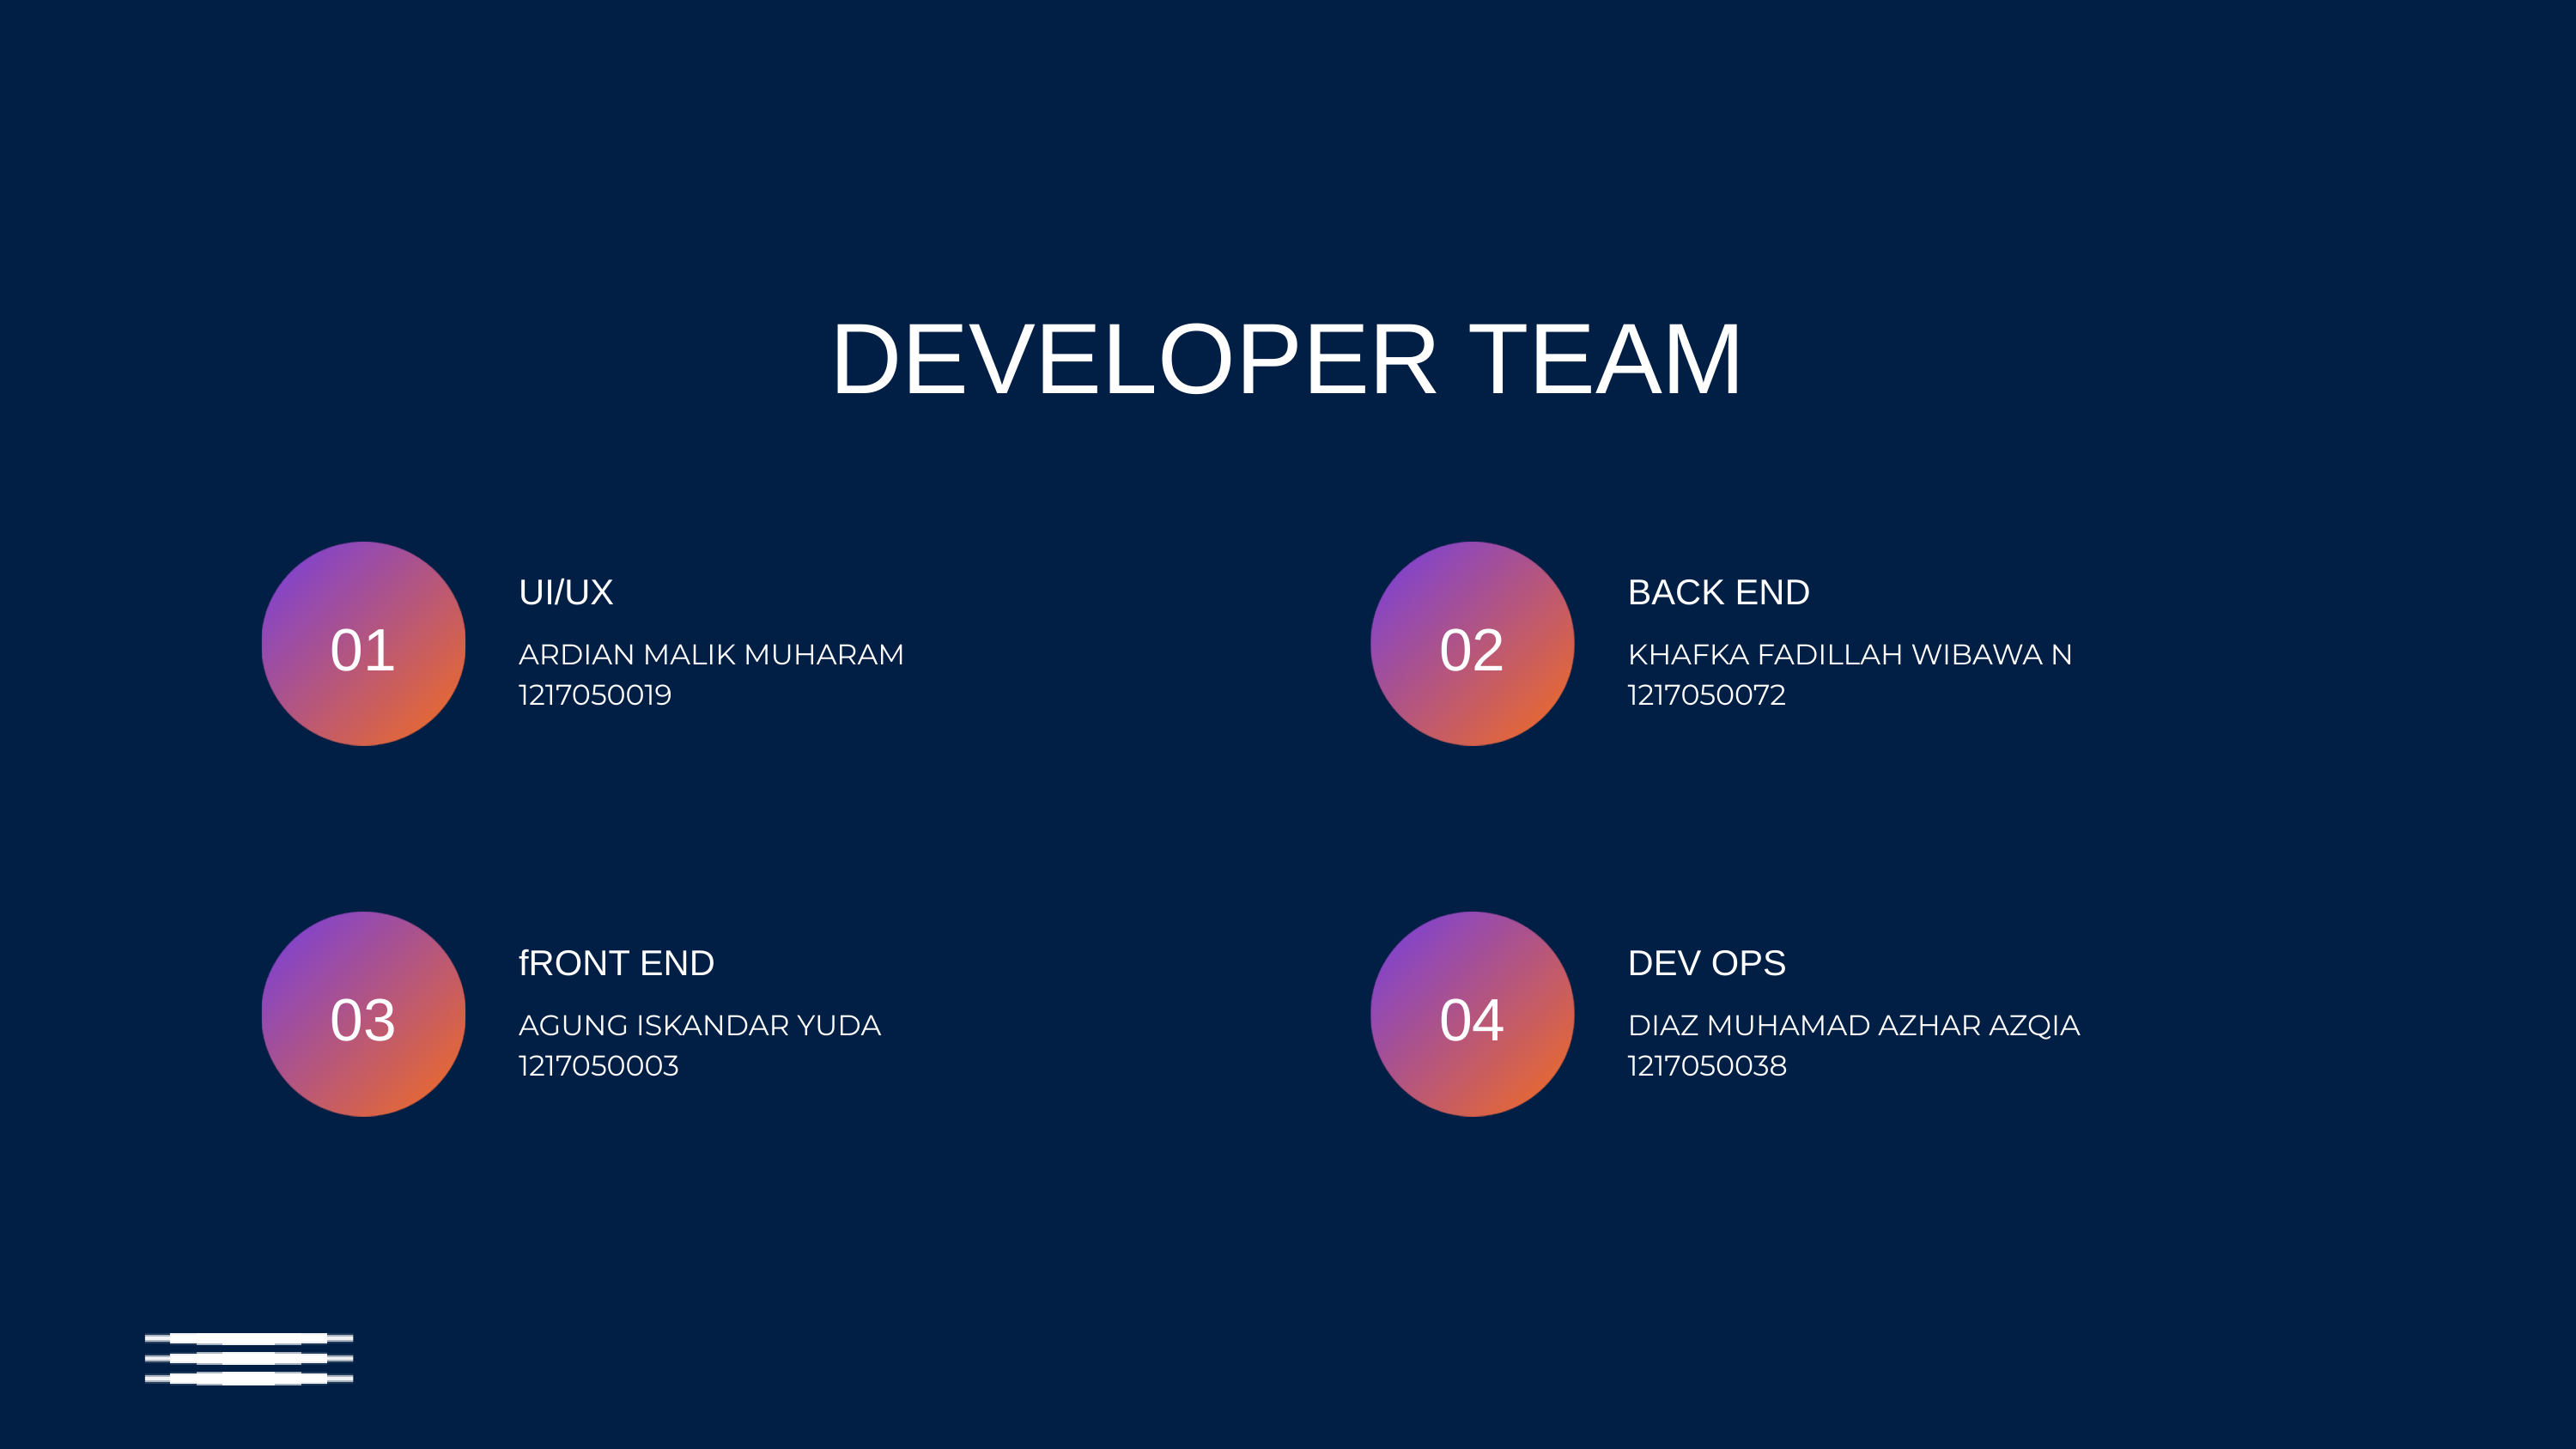

DEVELOPER TEAM

UI/UX
BACK END
01
02
ARDIAN MALIK MUHARAM
1217050019
KHAFKA FADILLAH WIBAWA N
1217050072

fRONT END
DEV OPS
03
04
AGUNG ISKANDAR YUDA
1217050003
DIAZ MUHAMAD AZHAR AZQIA
1217050038